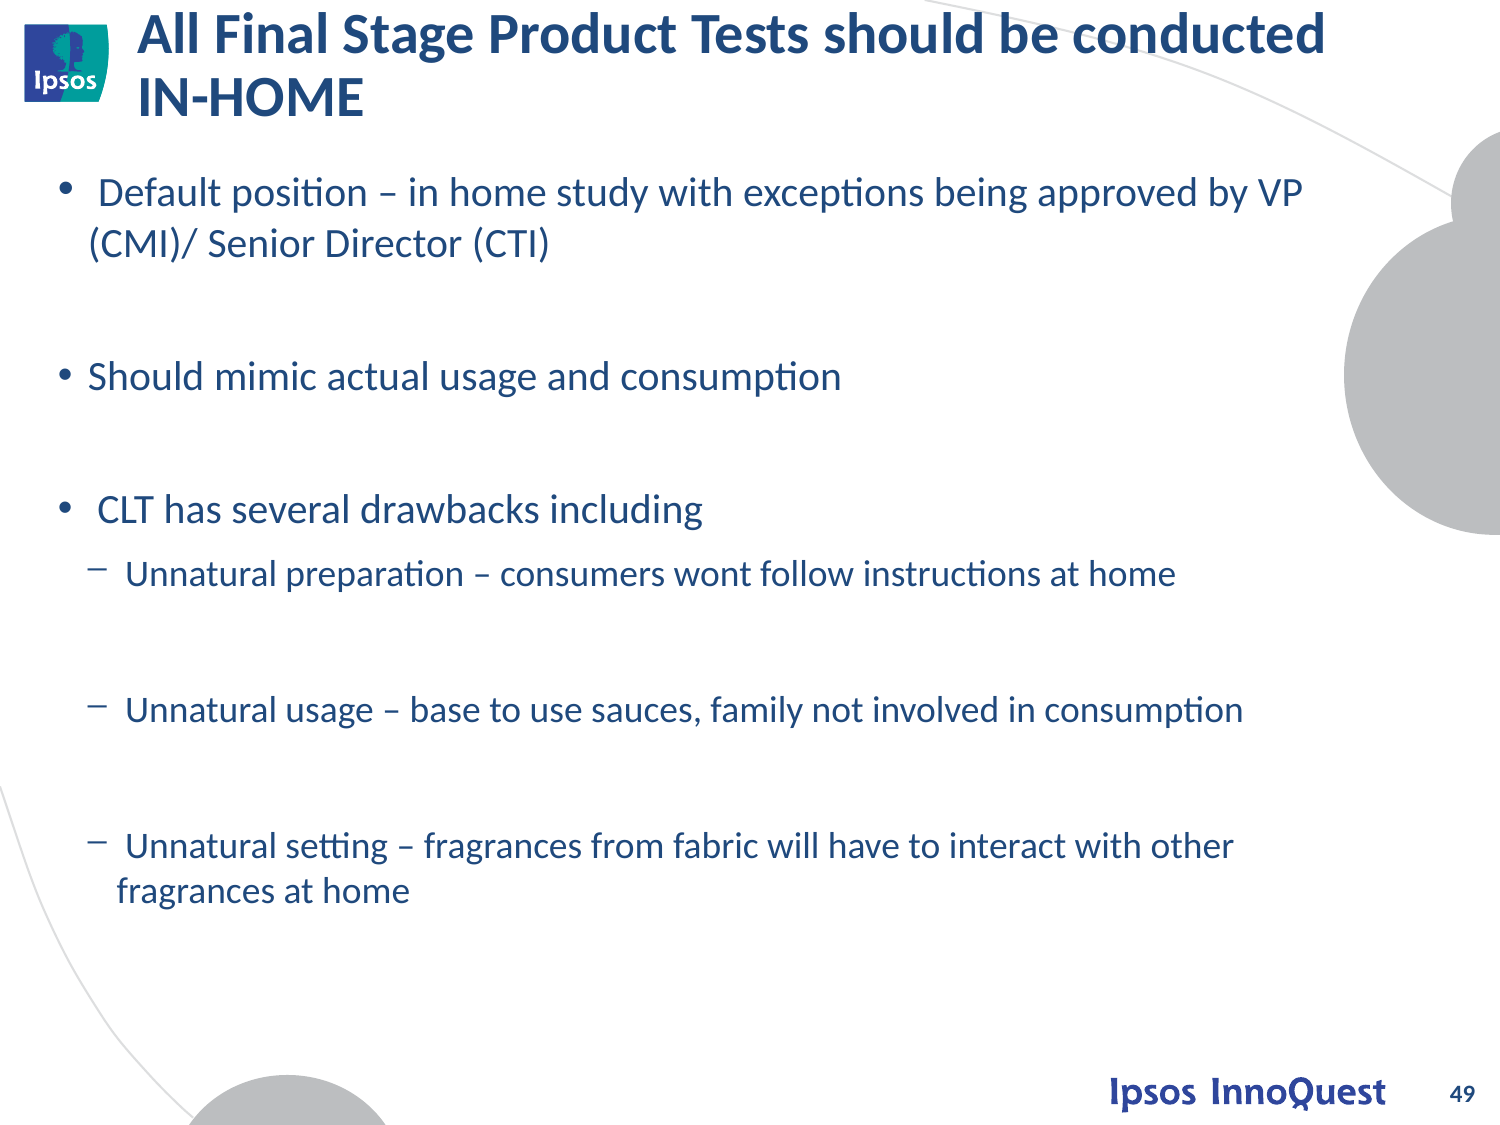

# All Final Stage Product Tests should be conducted IN-HOME
 Default position – in home study with exceptions being approved by VP (CMI)/ Senior Director (CTI)

Should mimic actual usage and consumption

 CLT has several drawbacks including
 Unnatural preparation – consumers wont follow instructions at home

 Unnatural usage – base to use sauces, family not involved in consumption

 Unnatural setting – fragrances from fabric will have to interact with other fragrances at home

49